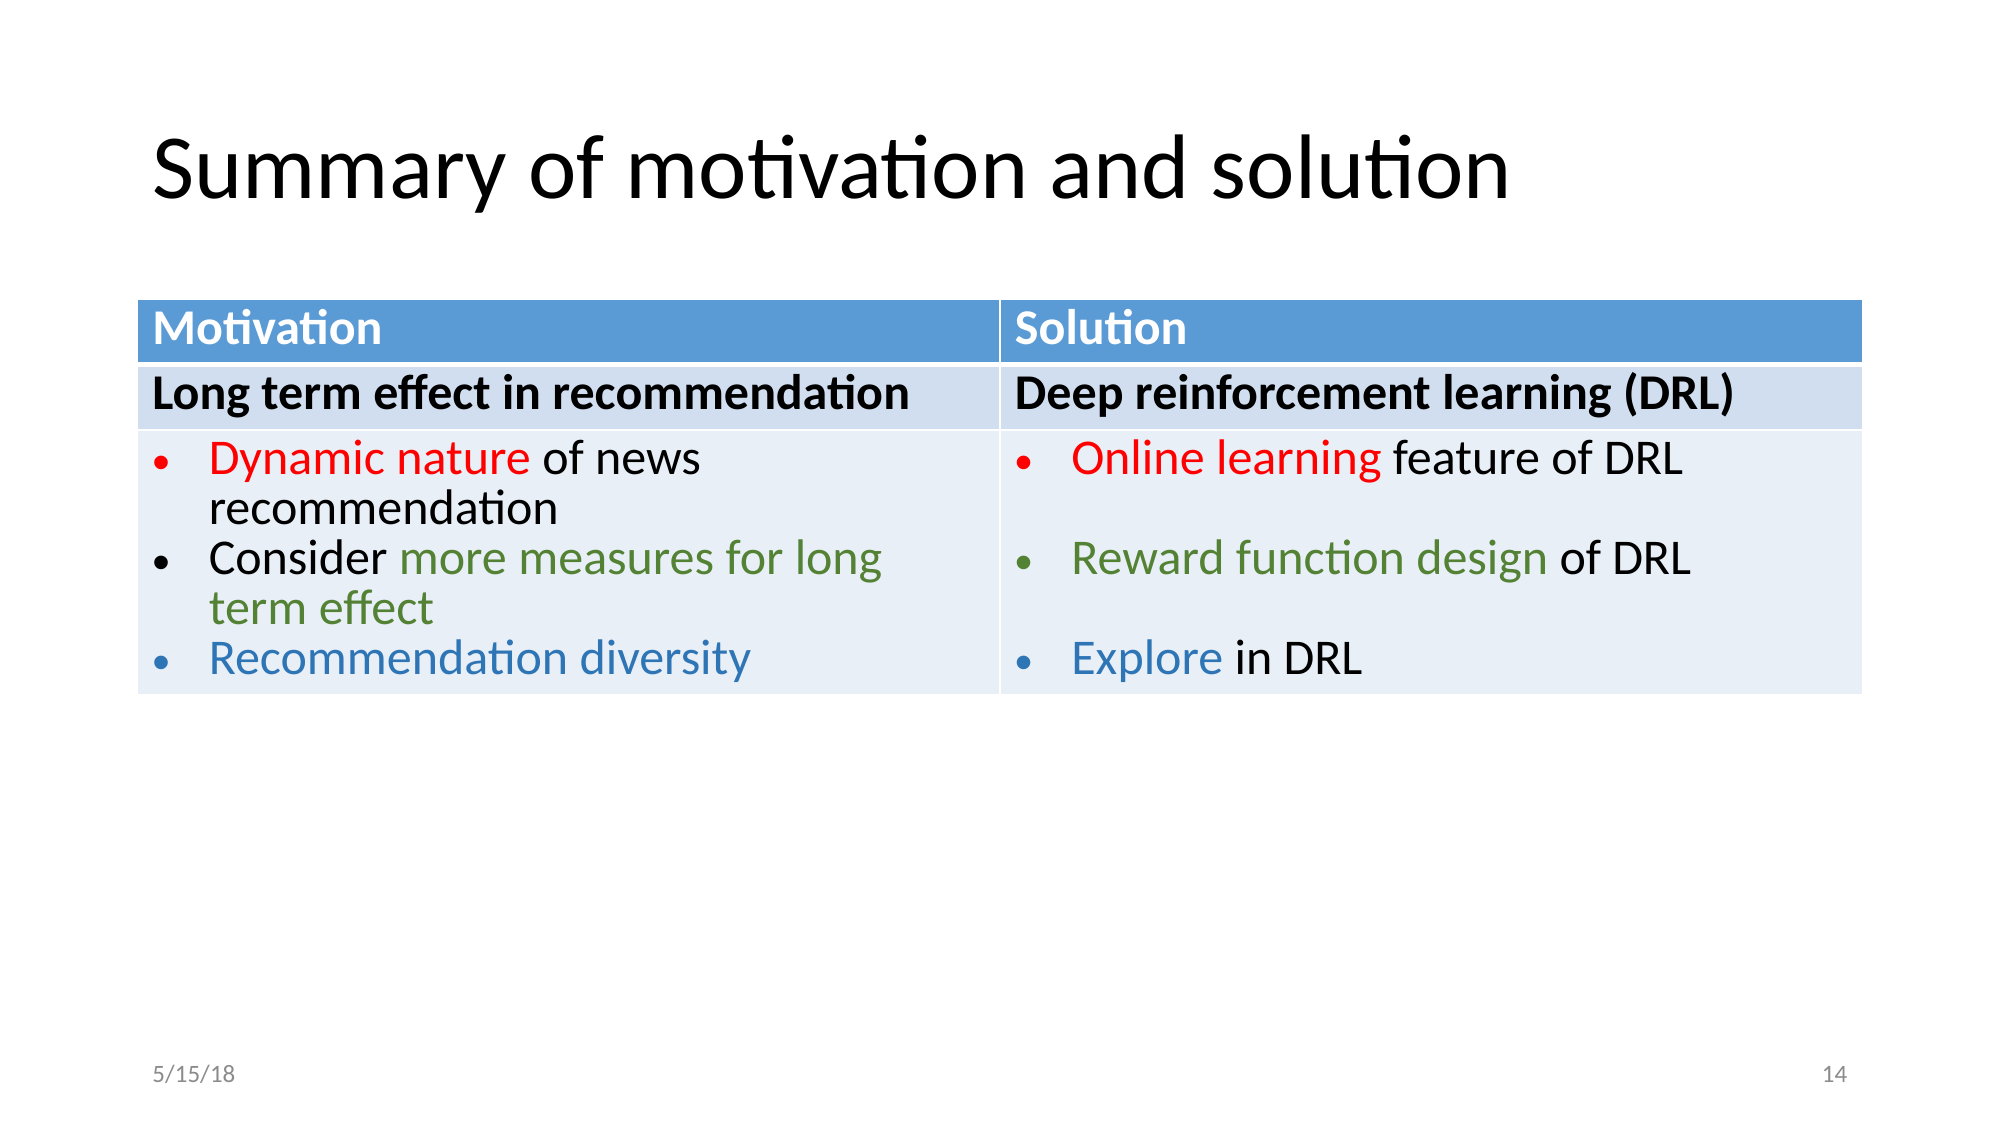

# Summary of motivation and solution
| Motivation | Solution |
| --- | --- |
| Long term effect in recommendation | Deep reinforcement learning (DRL) |
| Dynamic nature of news recommendation Consider more measures for long term effect Recommendation diversity | Online learning feature of DRL Reward function design of DRL Explore in DRL |
5/15/18
14